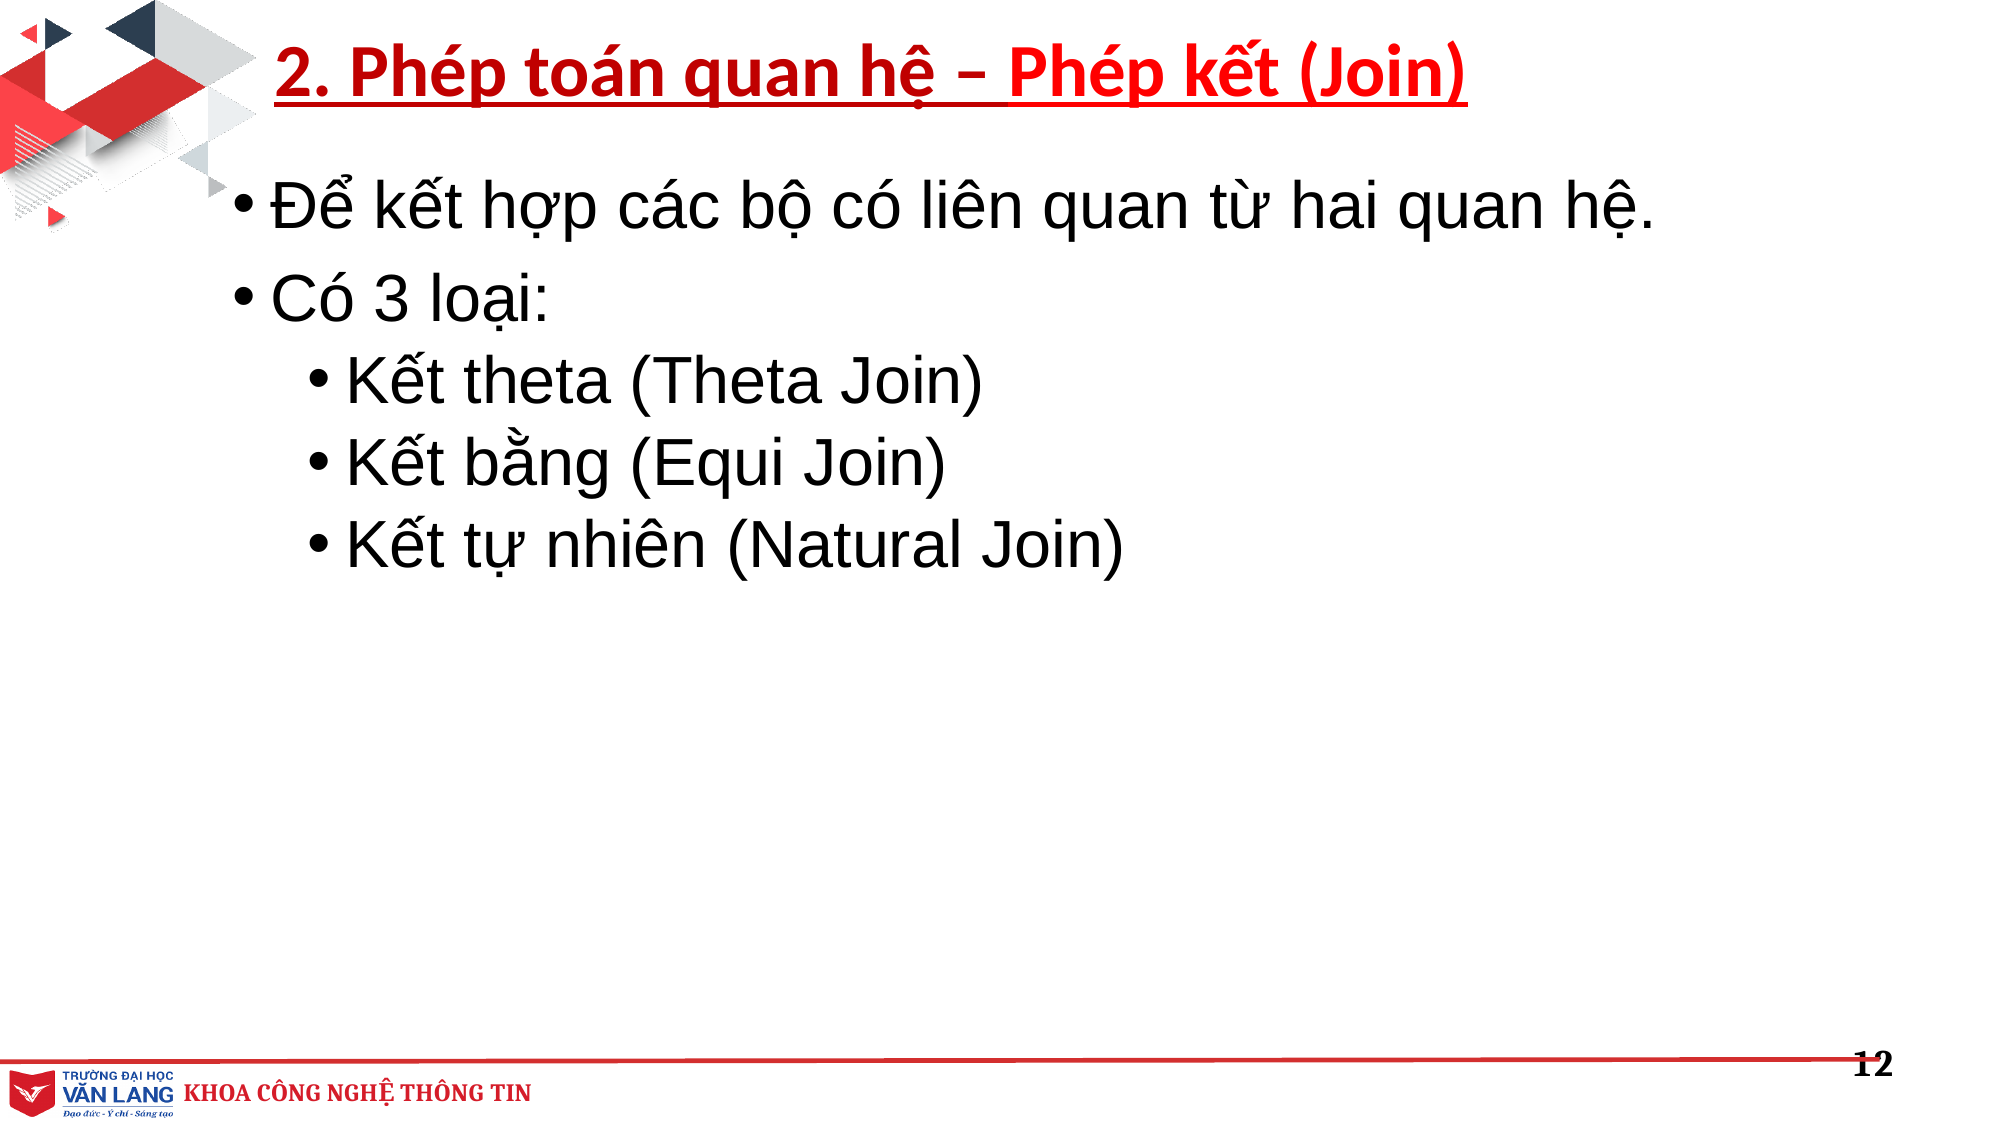

# 2. Phép toán quan hệ – Phép kết (Join)
Để kết hợp các bộ có liên quan từ hai quan hệ.
Có 3 loại:
Kết theta (Theta Join)
Kết bằng (Equi Join)
Kết tự nhiên (Natural Join)